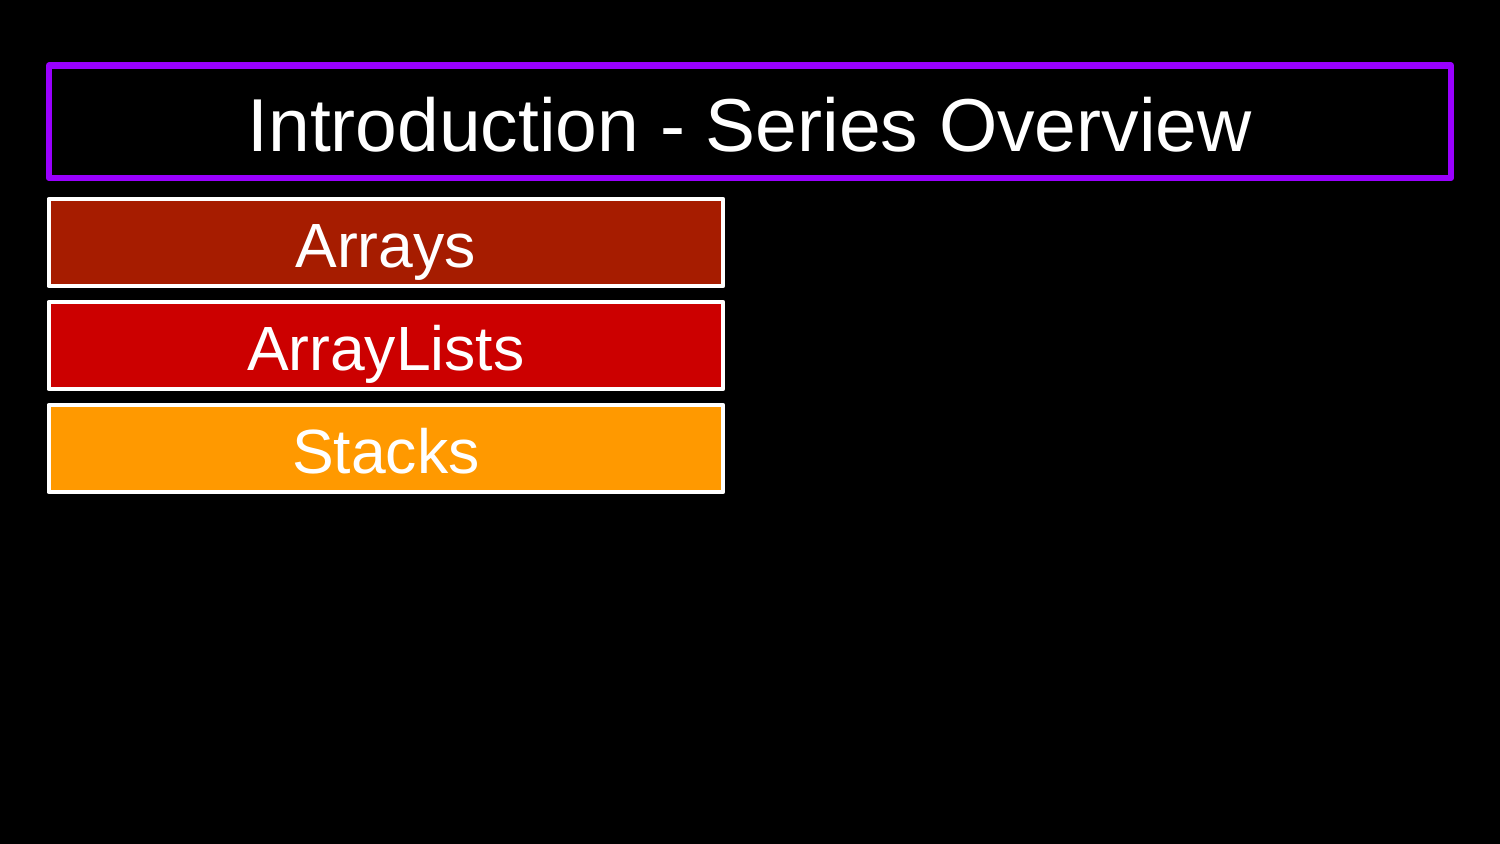

# Introduction - Series Overview
Arrays
ArrayLists
Stacks